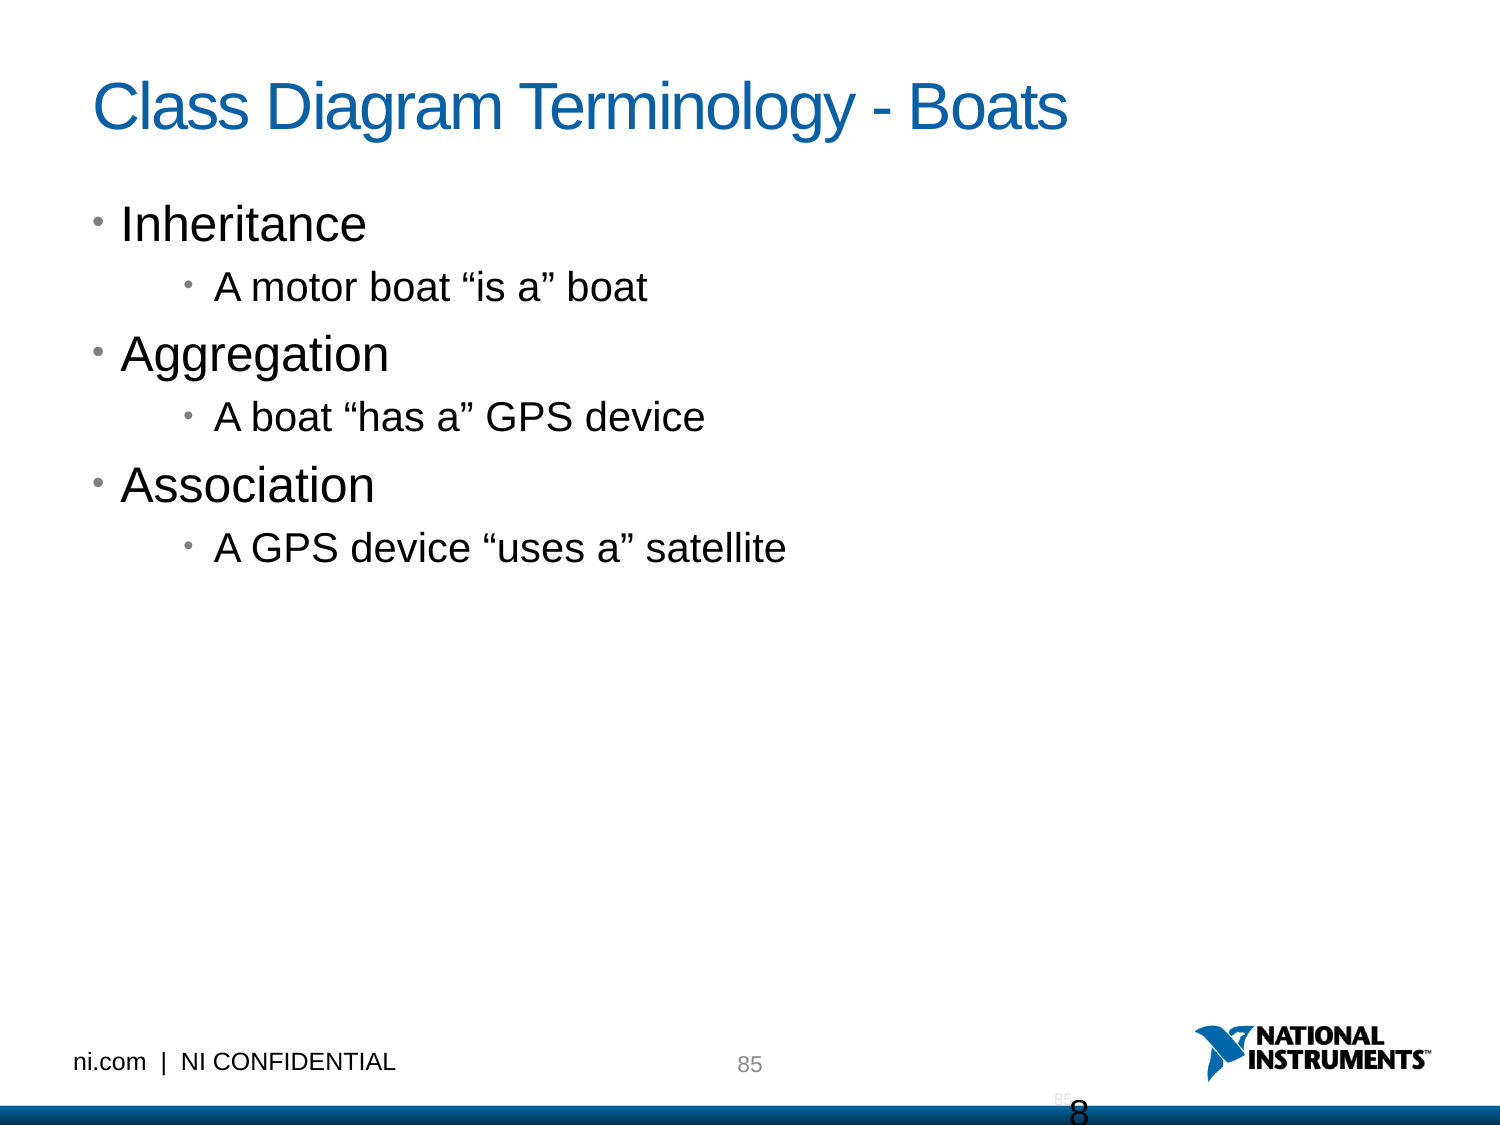

# Class Diagram Terminology - Boats
Inheritance
A motor boat “is a” boat
Aggregation
A boat “has a” GPS device
Association
A GPS device “uses a” satellite
85
85